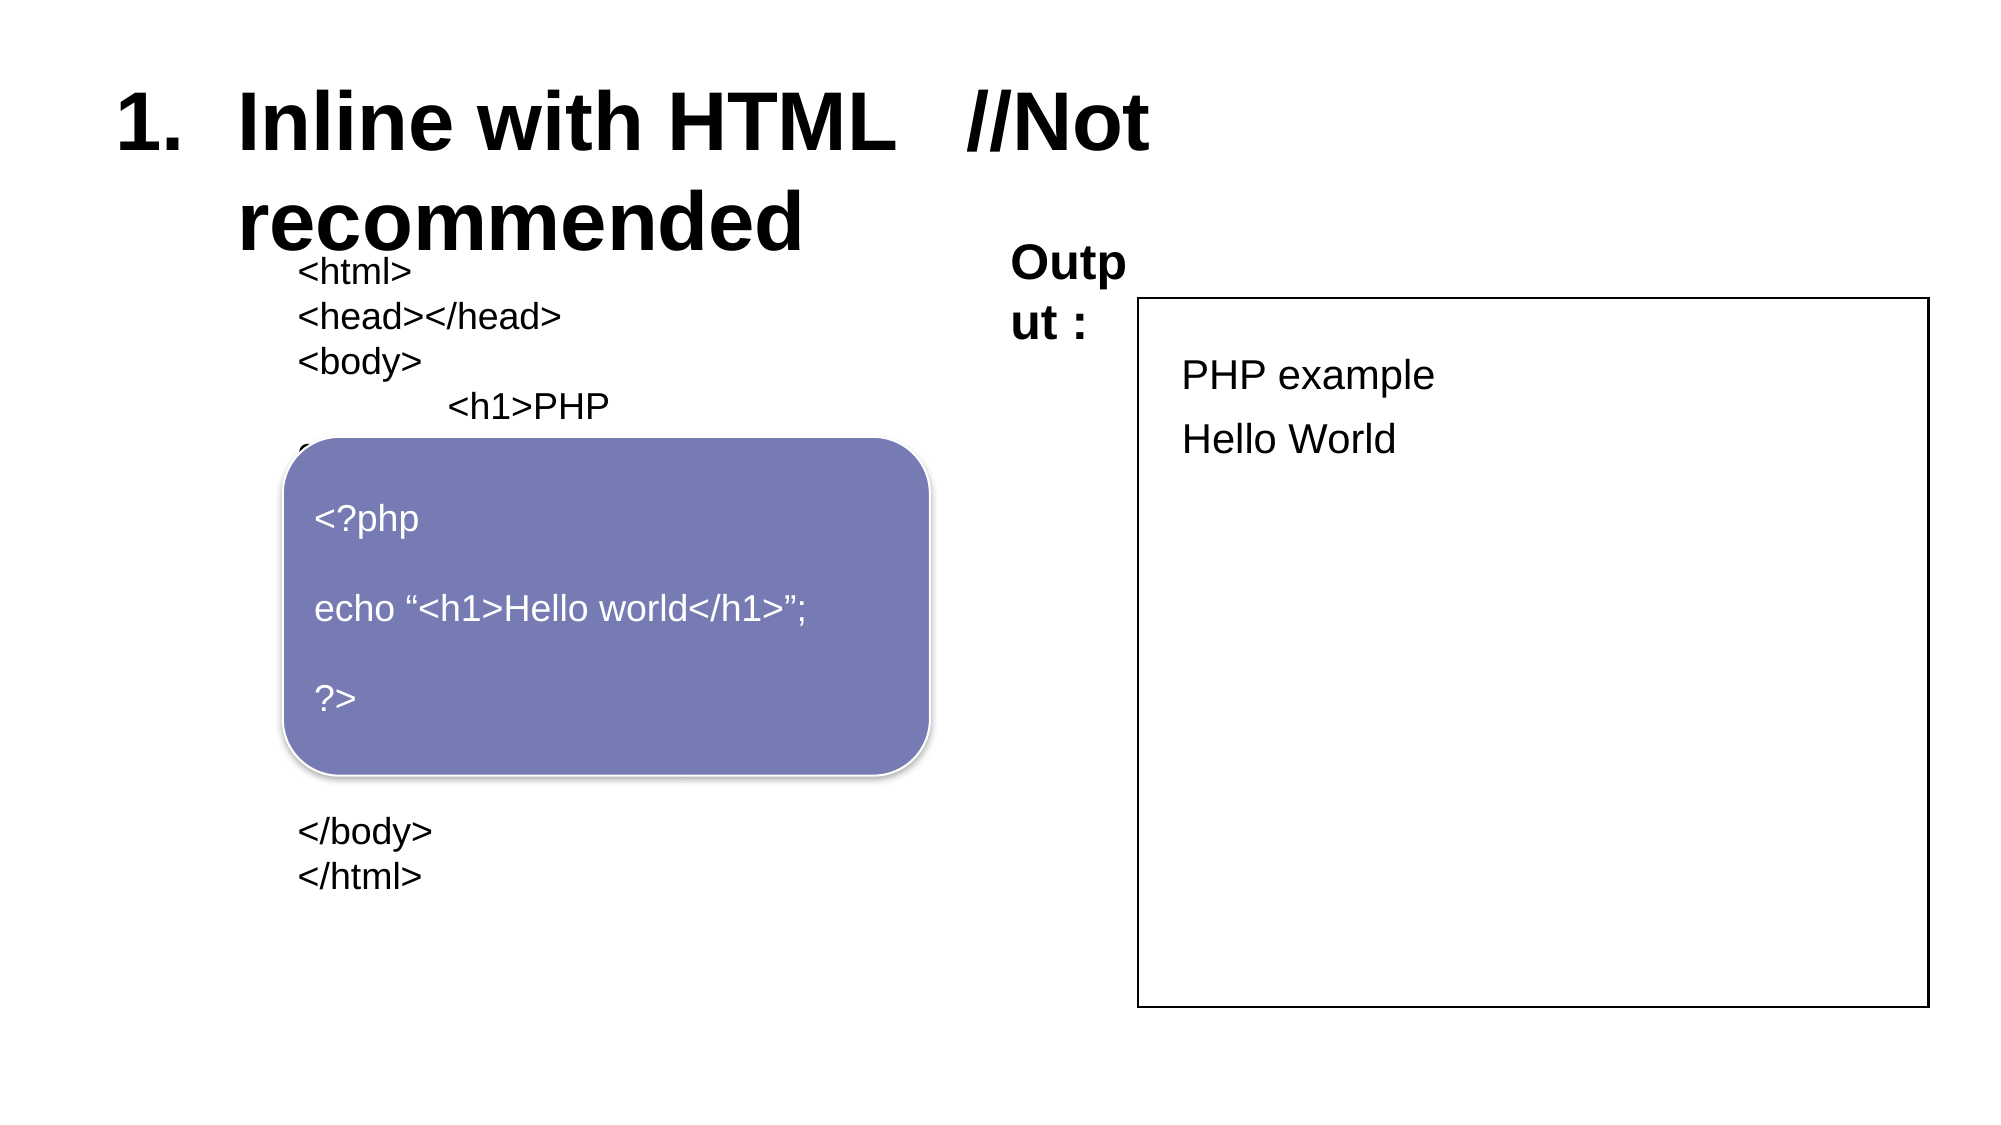

Inline with HTML   //Not  recommended
Output :
<html>
<head></head>
<body>
	<h1>PHP example</h1>

PHP example
Hello World
<?php

echo “<h1>Hello world</h1>”;

?>
</body>
</html>
Create by Madhusha Prasad.